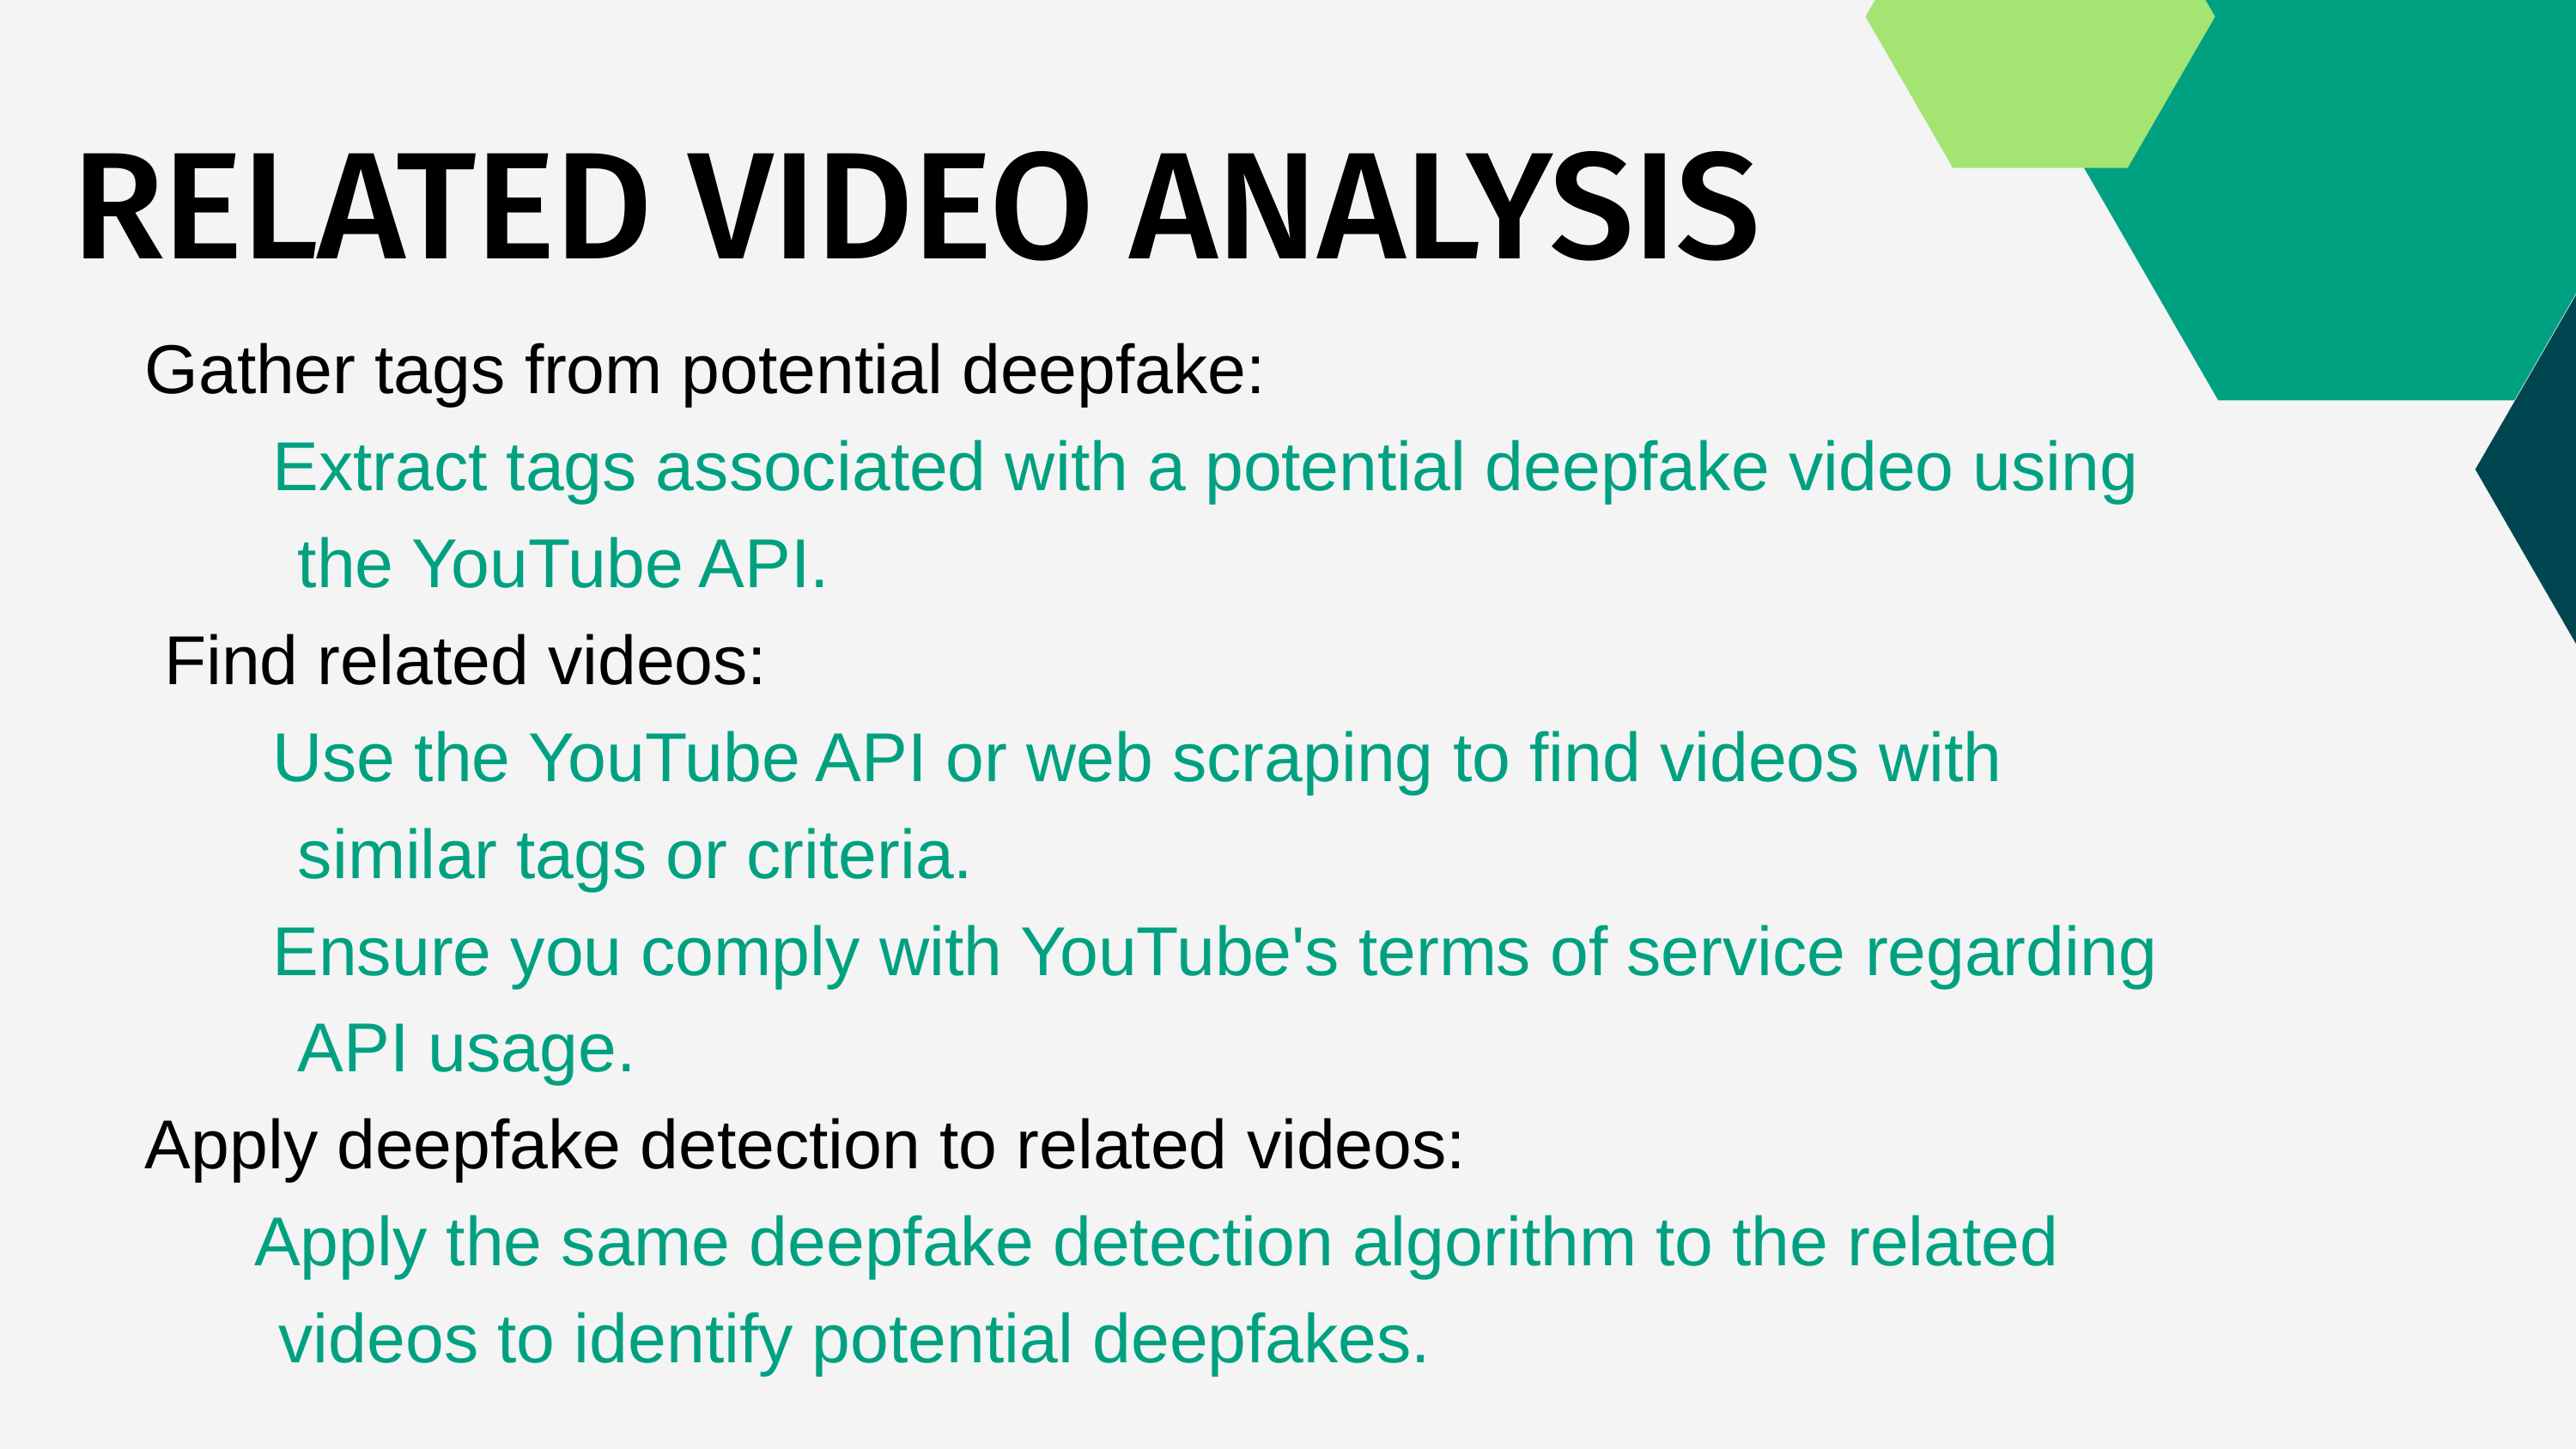

RELATED VIDEO ANALYSIS

Gather tags from potential deepfake:
       Extract tags associated with a potential deepfake video using
        the YouTube API.
 Find related videos:
       Use the YouTube API or web scraping to find videos with
        similar tags or criteria.
       Ensure you comply with YouTube's terms of service regarding
        API usage.
Apply deepfake detection to related videos:
      Apply the same deepfake detection algorithm to the related
       videos to identify potential deepfakes.